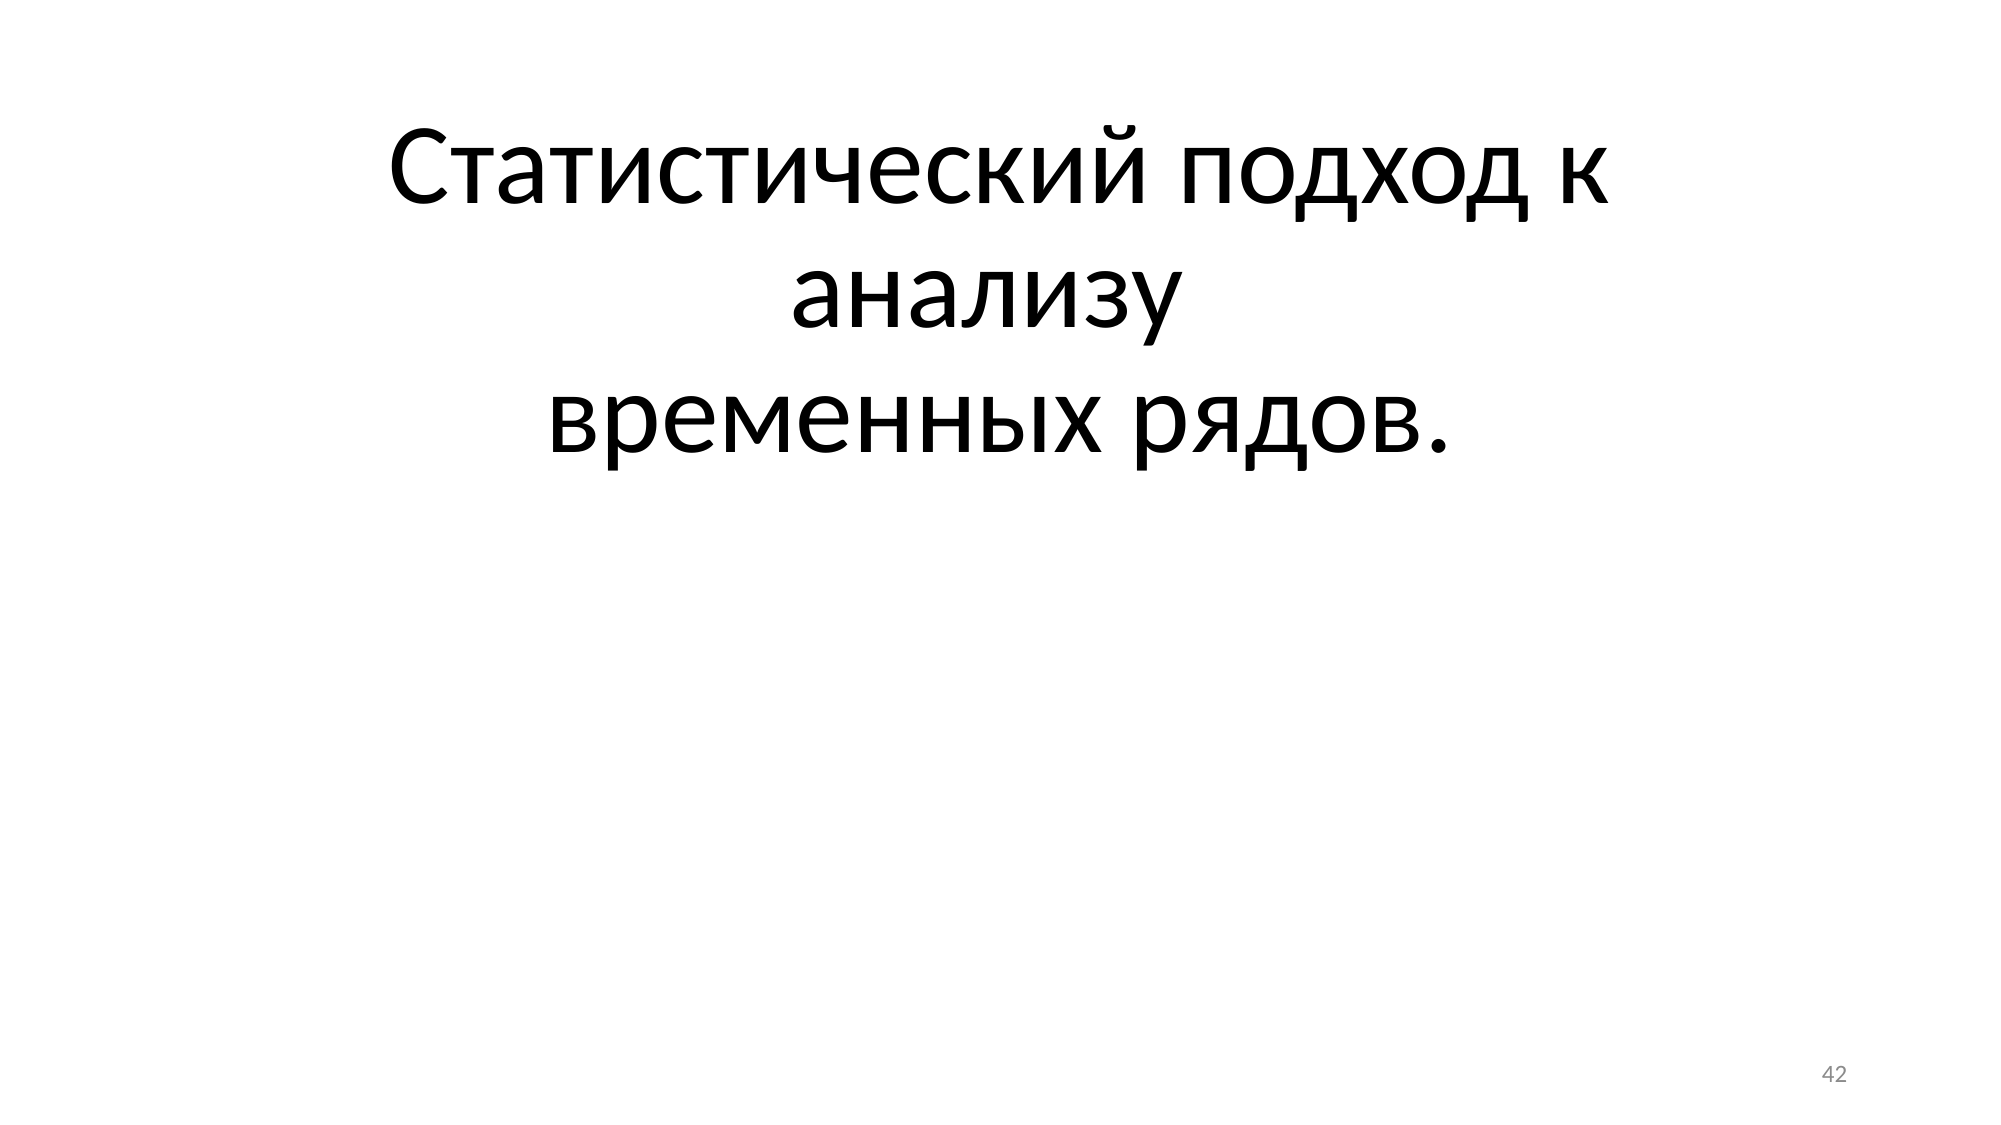

# Статистический подход к анализу временных рядов.
42